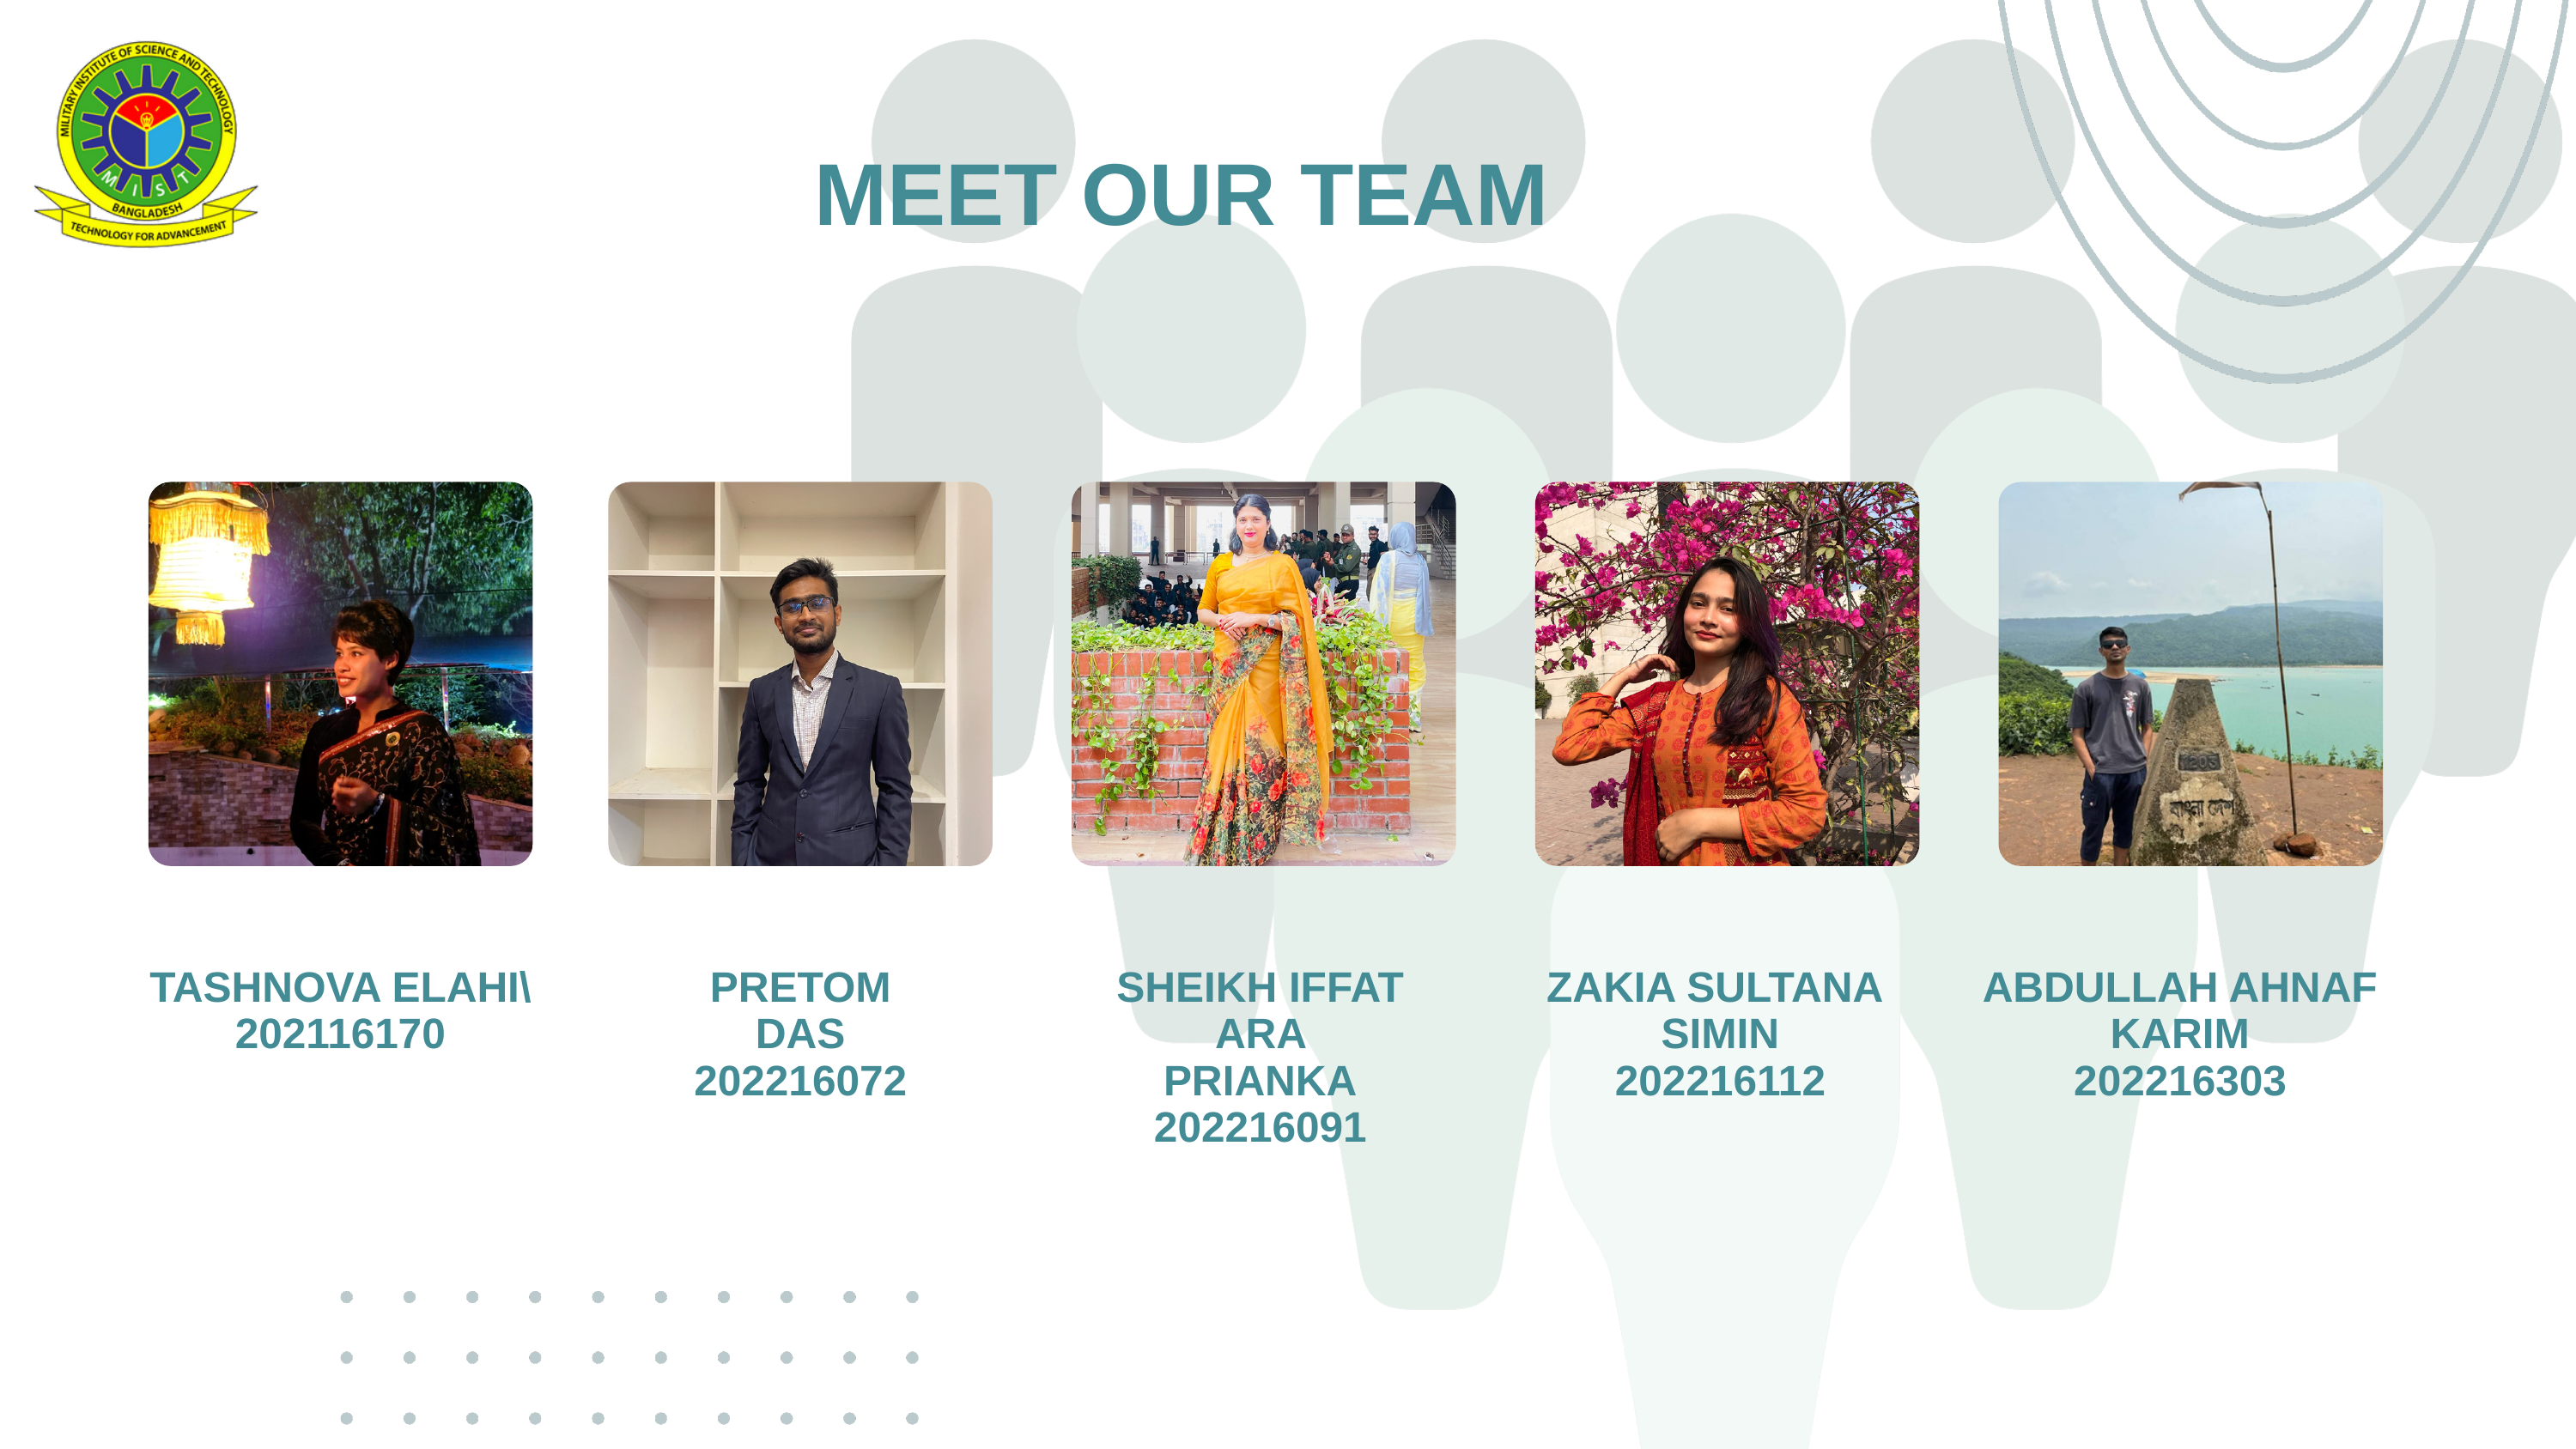

MEET OUR TEAM

TASHNOVA ELAHI\
202116170
PRETOM DAS
202216072
SHEIKH IFFAT
ARA PRIANKA
202216091
ZAKIA SULTANA
SIMIN
202216112
ABDULLAH AHNAF
KARIM
202216303